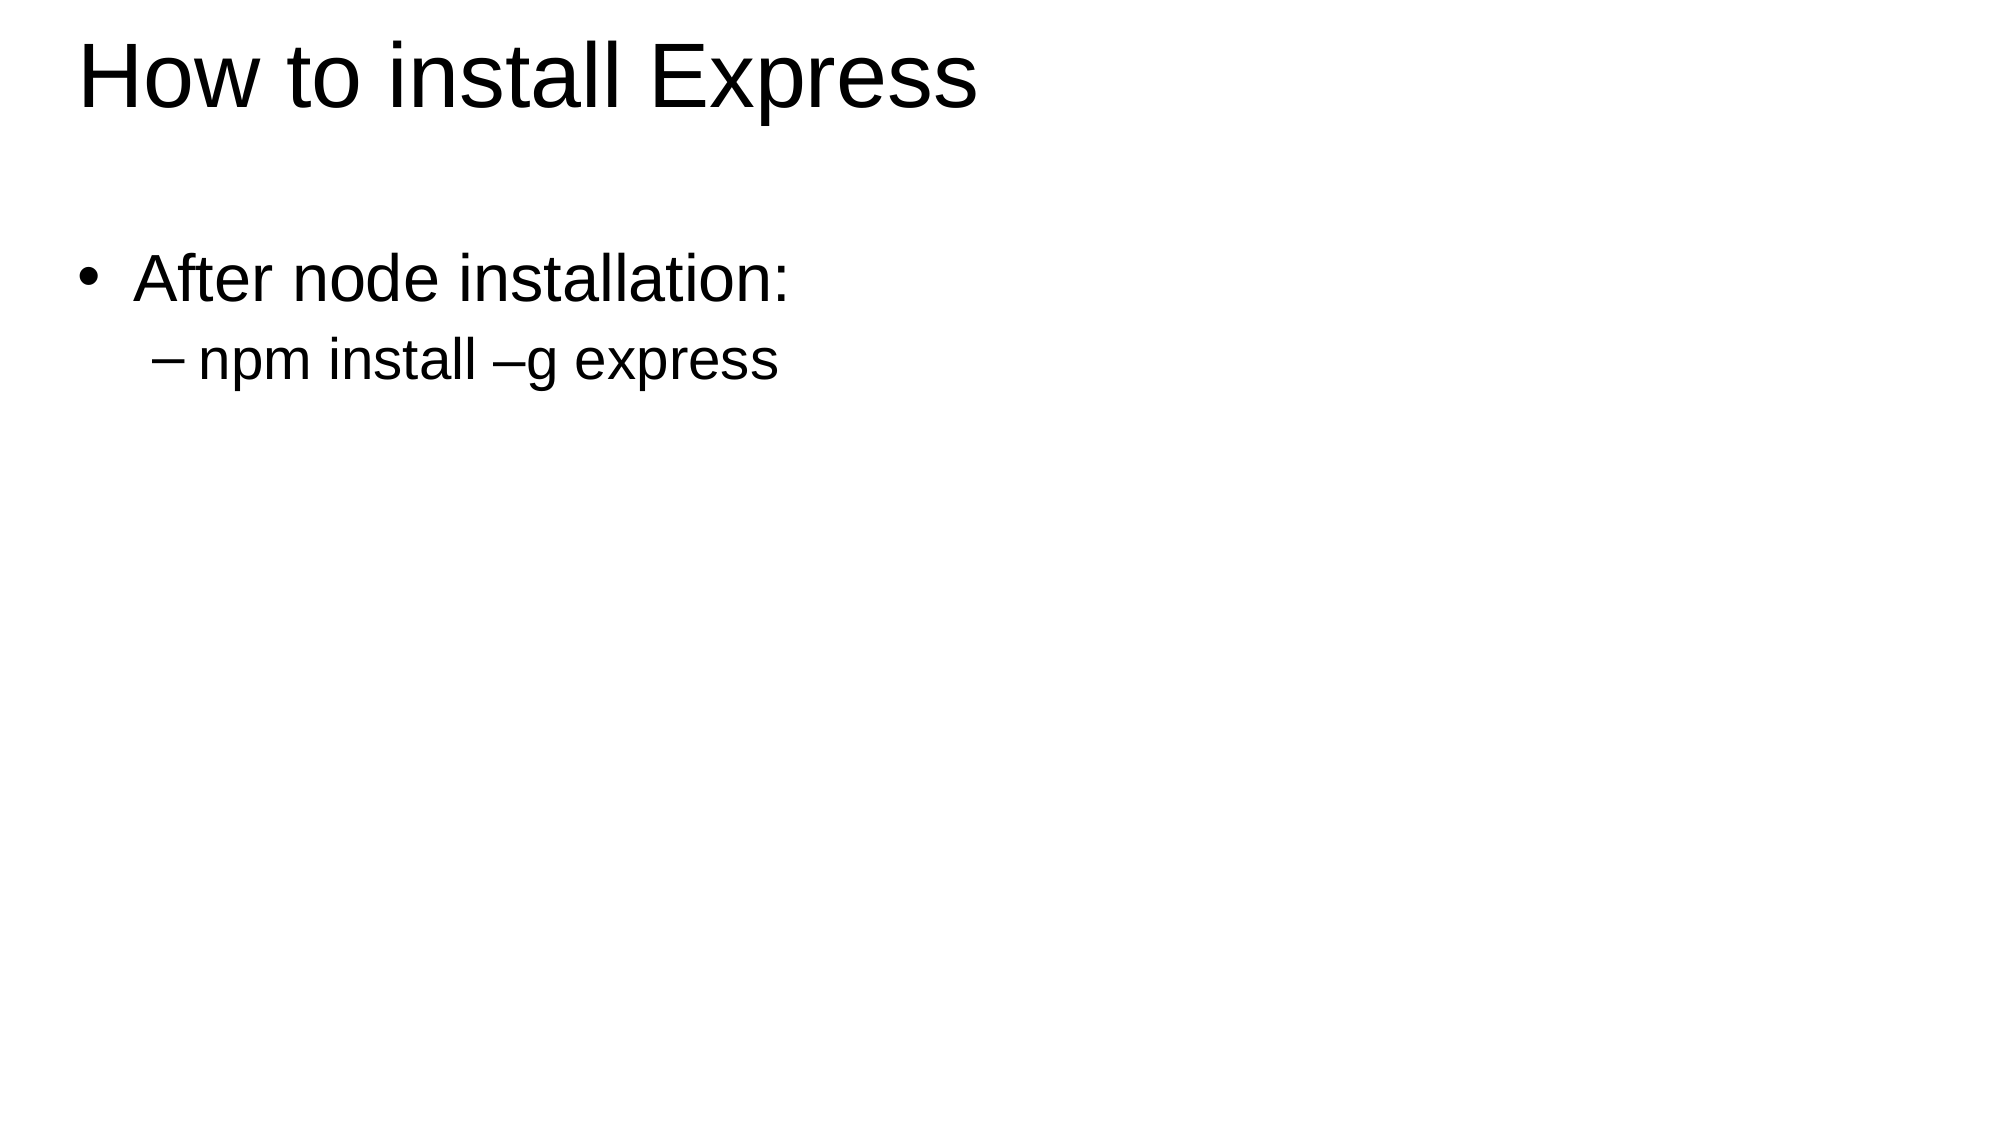

# How to install Express
After node installation:
npm install –g express